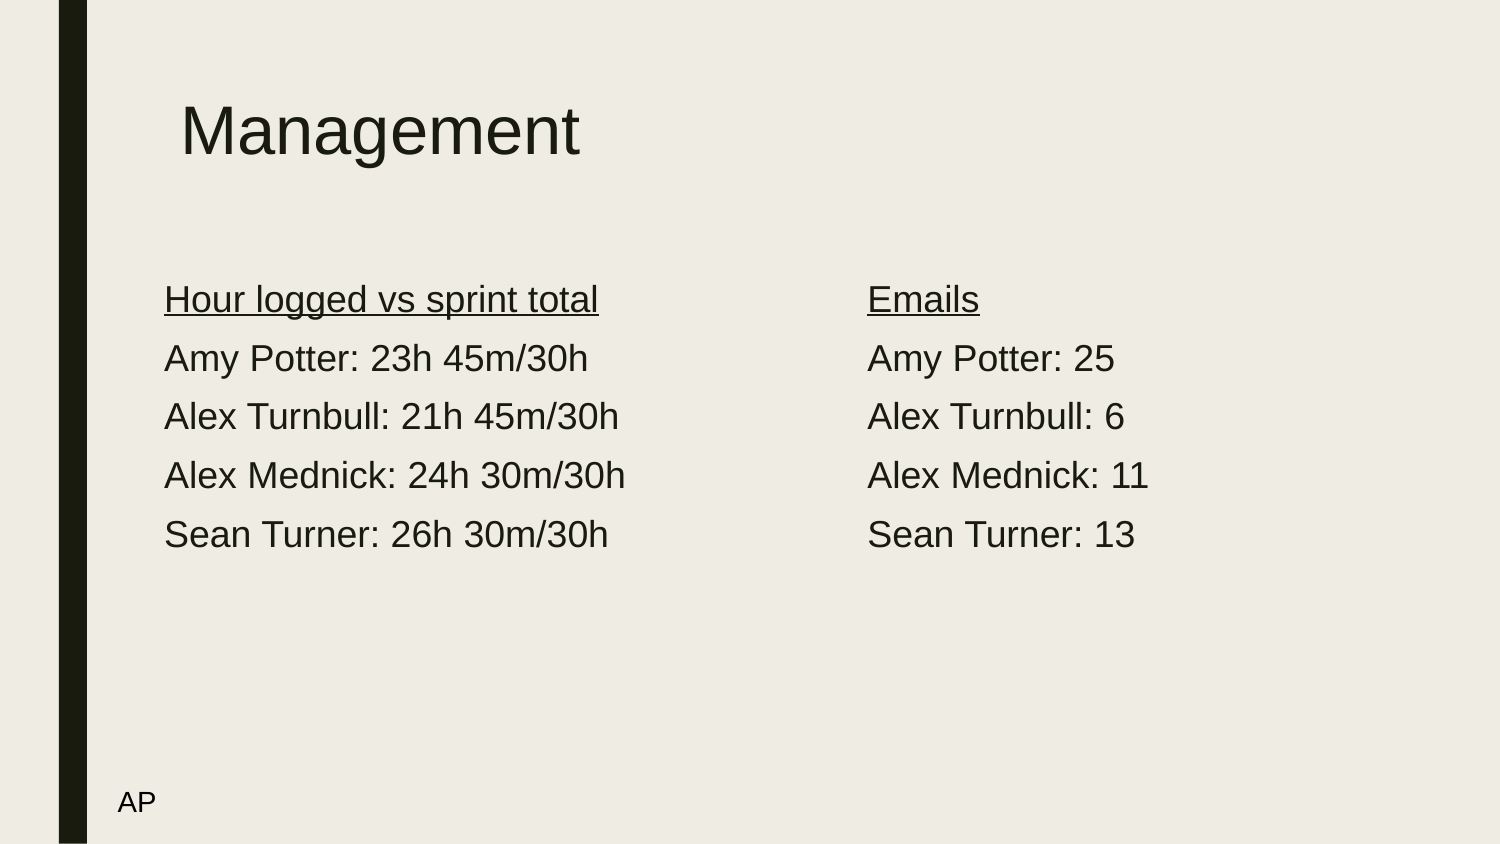

# Management
Hour logged vs sprint total
Amy Potter: 23h 45m/30h
Alex Turnbull: 21h 45m/30h
Alex Mednick: 24h 30m/30h
Sean Turner: 26h 30m/30h
Emails
Amy Potter: 25
Alex Turnbull: 6
Alex Mednick: 11
Sean Turner: 13
AP